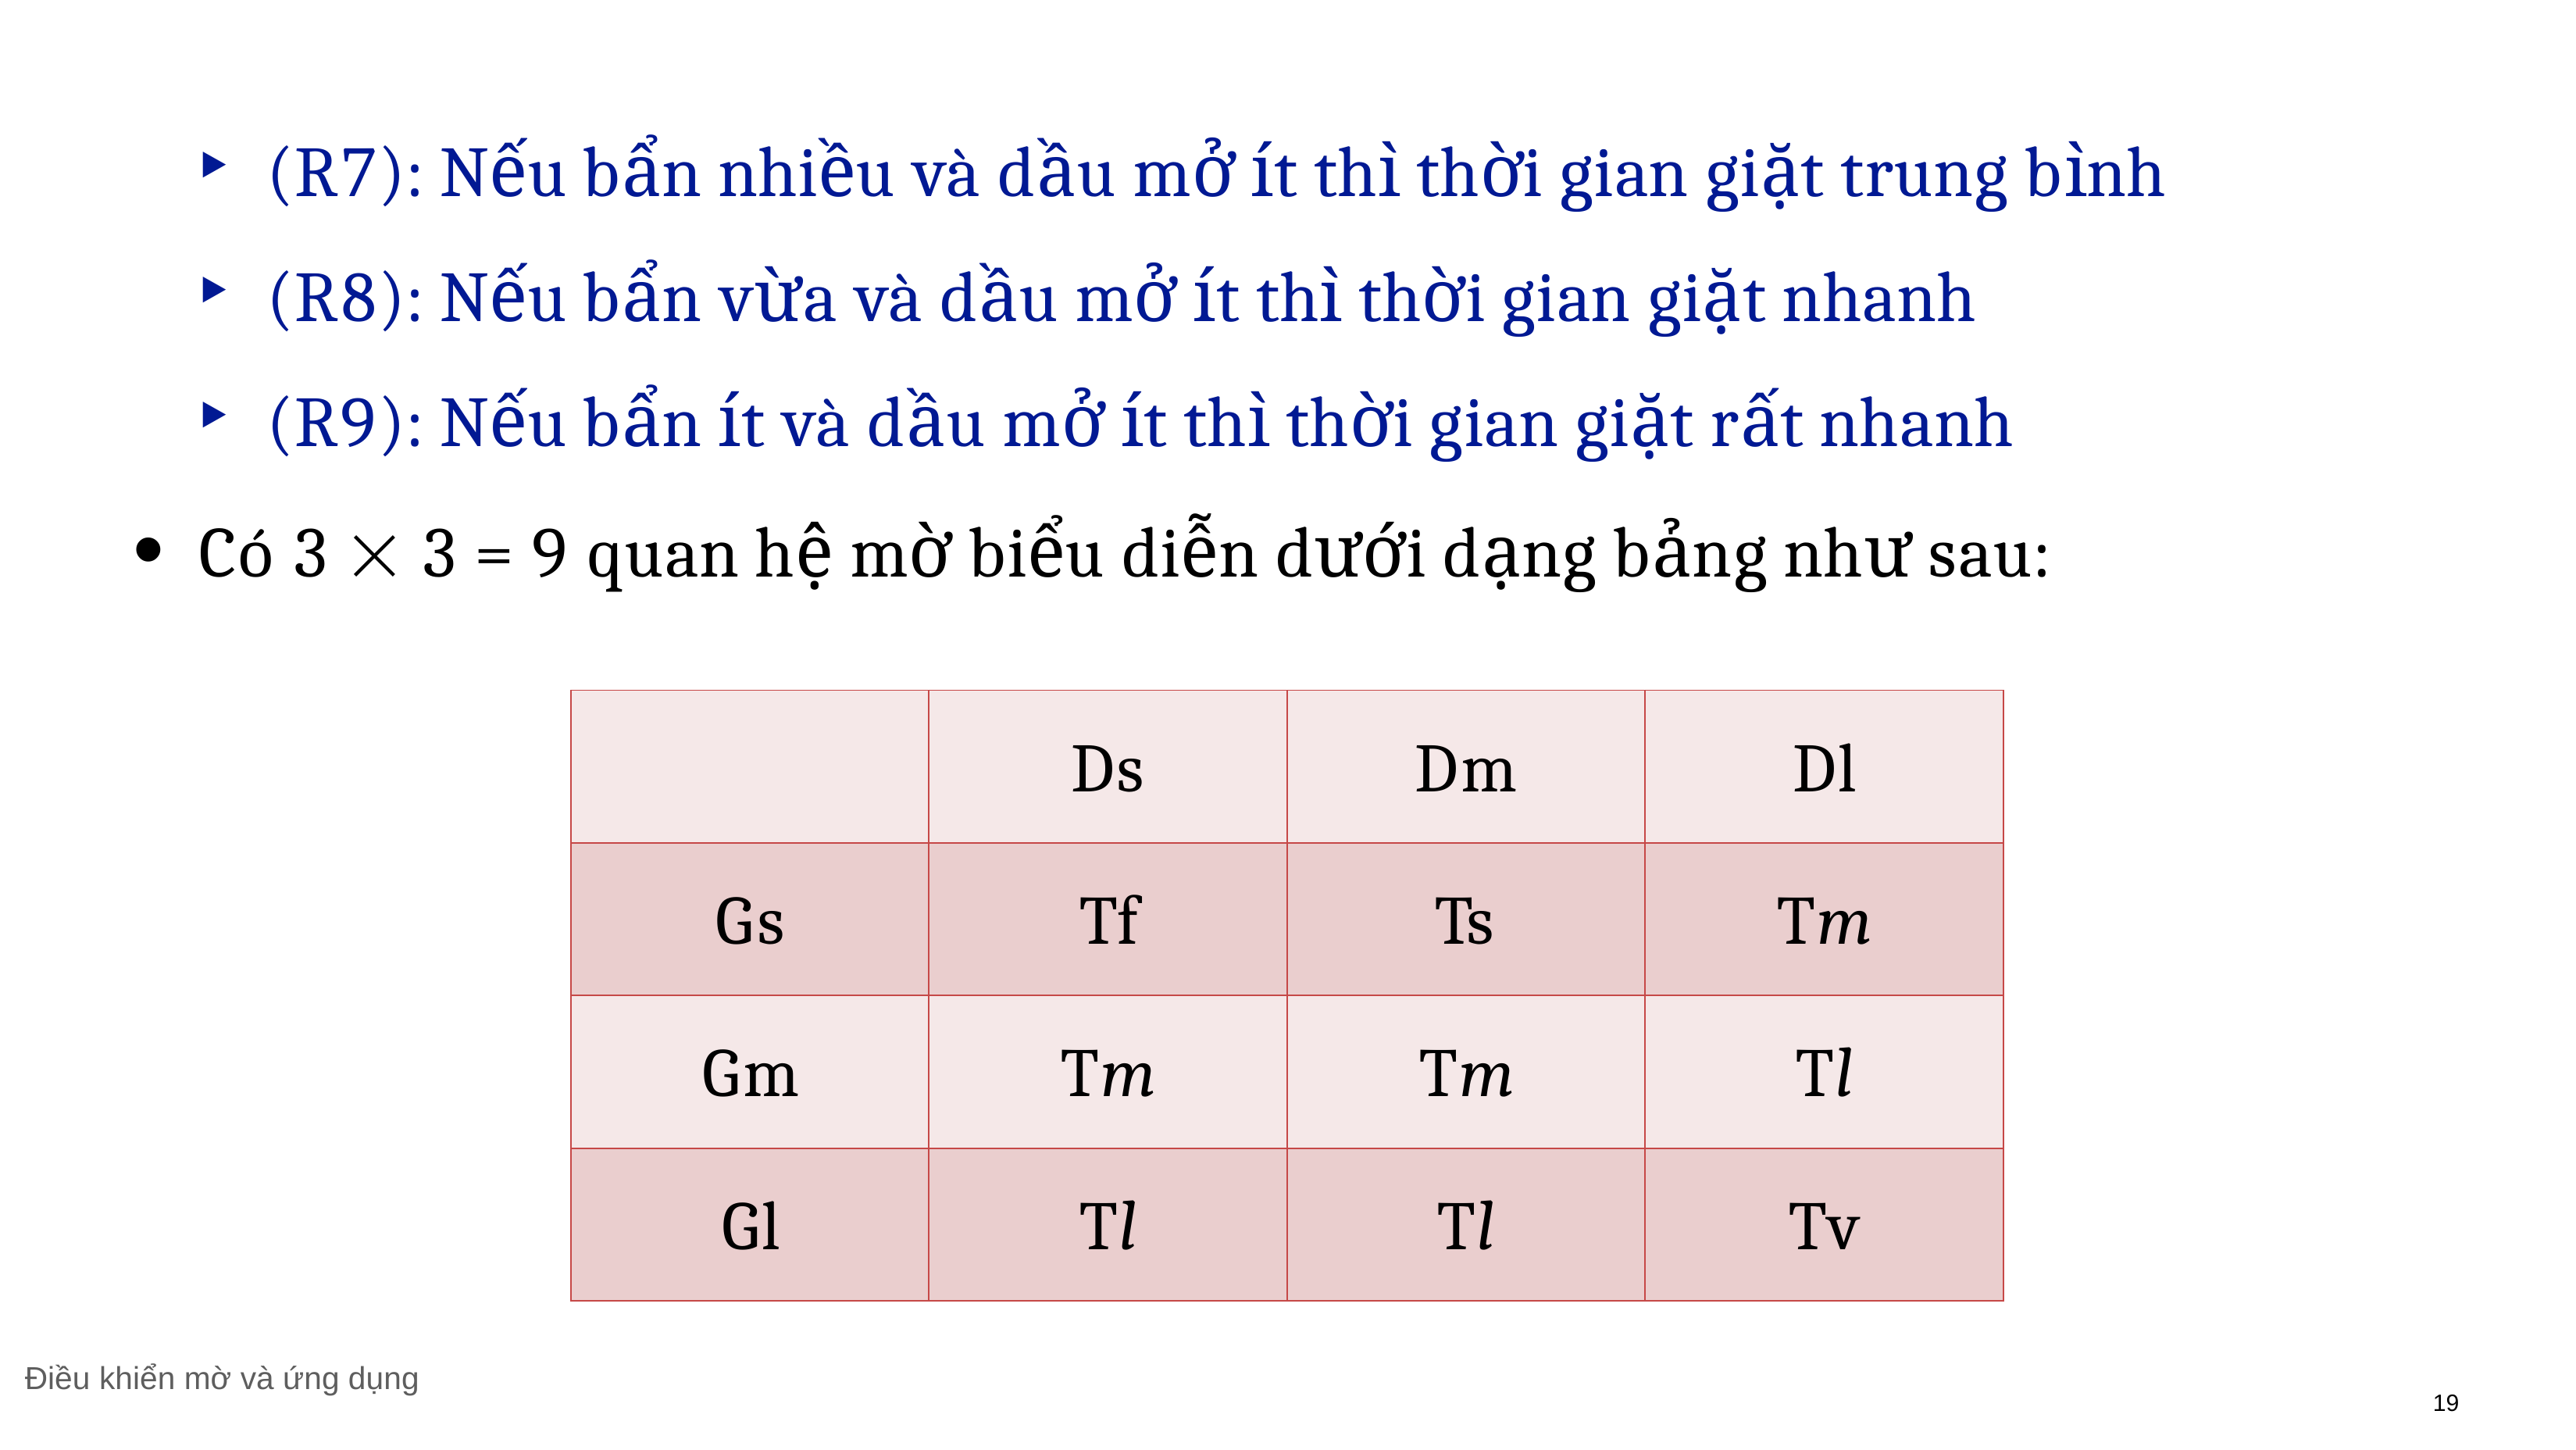

(R7): Nếu bẩn nhiều và dầu mở ı́t thı̀ thời gian giặt trung bı̀nh
(R8): Nếu bẩn vừa và dầu mở ı́t thı̀ thời gian giặt nhanh
(R9): Nếu bẩn ı́t và dầu mở ı́t thı̀ thời gian giặt rất nhanh
Có 3 × 3 = 9 quan hệ mờ biểu diễn dưới dạng bảng như sau:
|  | Ds | Dm | Dl |
| --- | --- | --- | --- |
| Gs | Tf | Ts | Tm |
| Gm | Tm | Tm | Tl |
| Gl | Tl | Tl | Tv |
Điều khiển mờ và ứng dụng
19